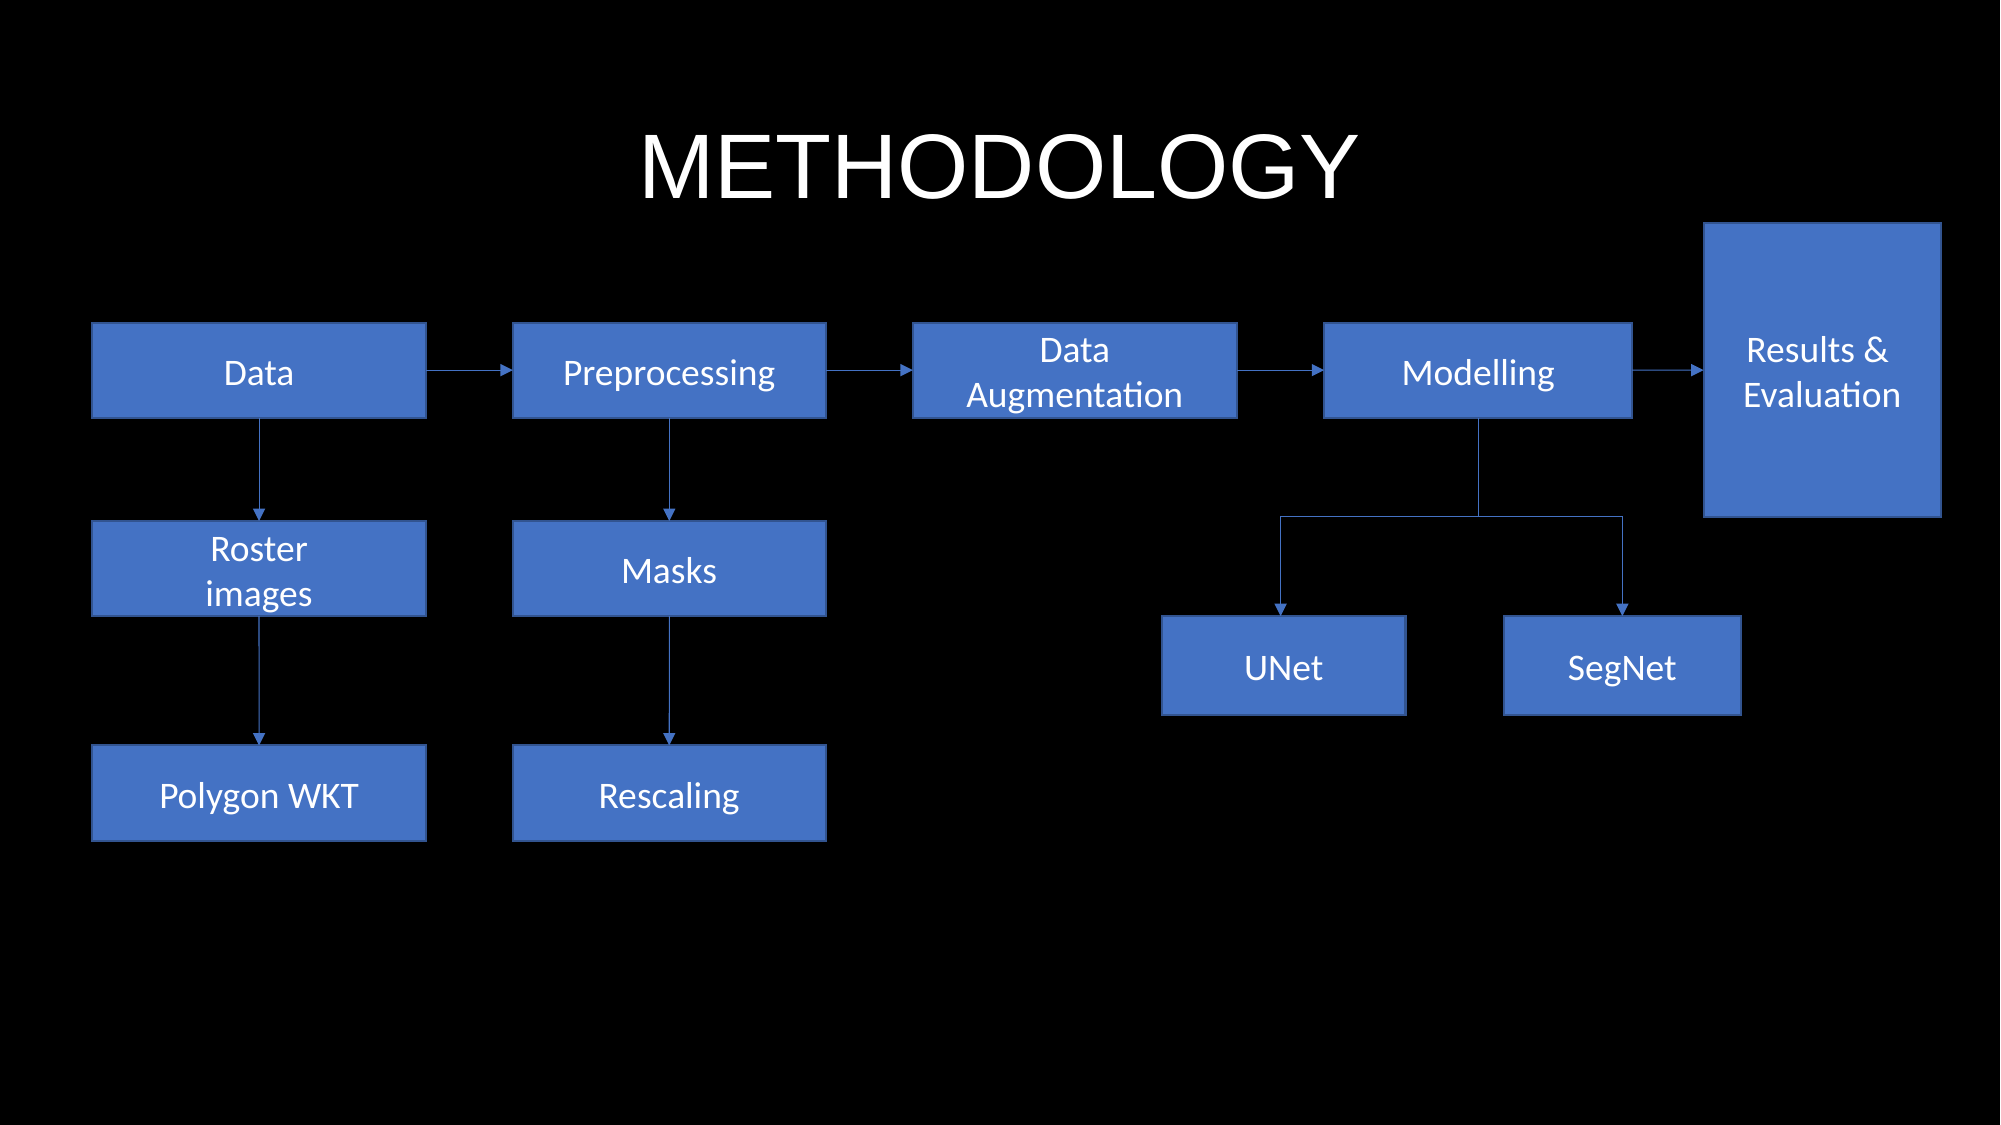

# METHODOLOGY
Results &
Evaluation
Data
Preprocessing
Data
Augmentation
Modelling
Roster
images
Masks
UNet
SegNet
Polygon WKT
Rescaling